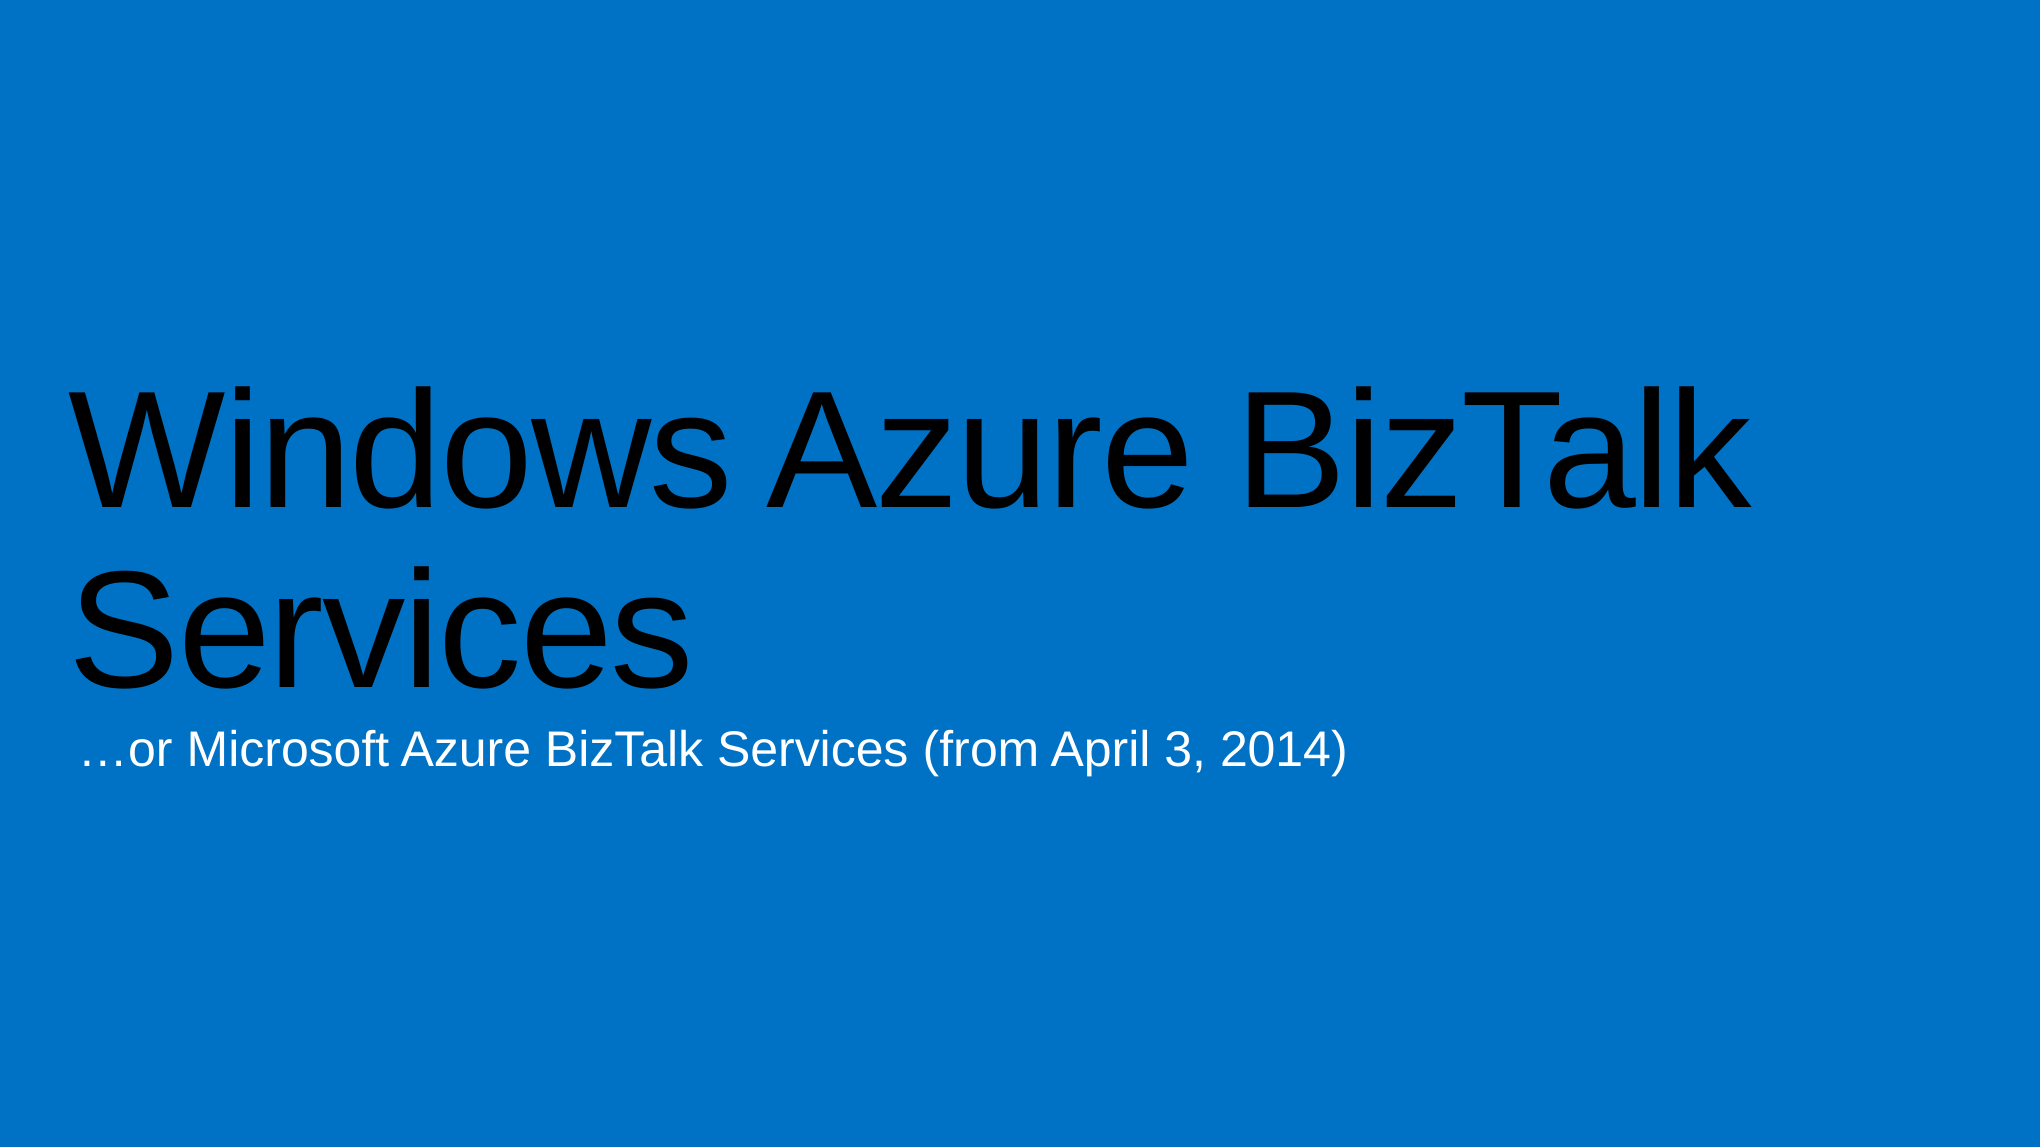

# Windows Azure BizTalk Services
…or Microsoft Azure BizTalk Services (from April 3, 2014)